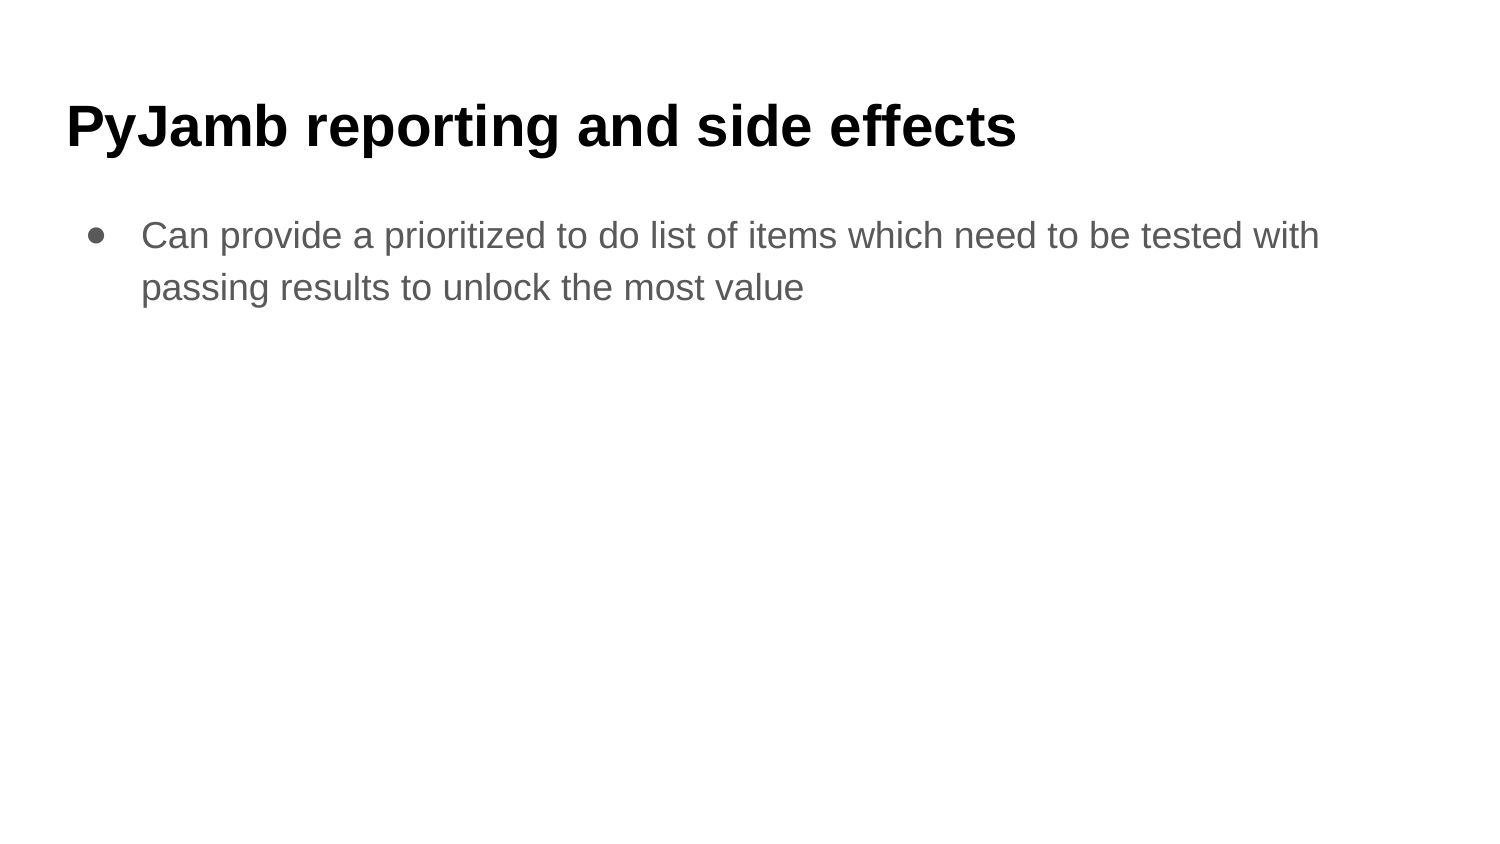

# PyJamb reporting and side effects
Can provide a prioritized to do list of items which need to be tested with passing results to unlock the most value